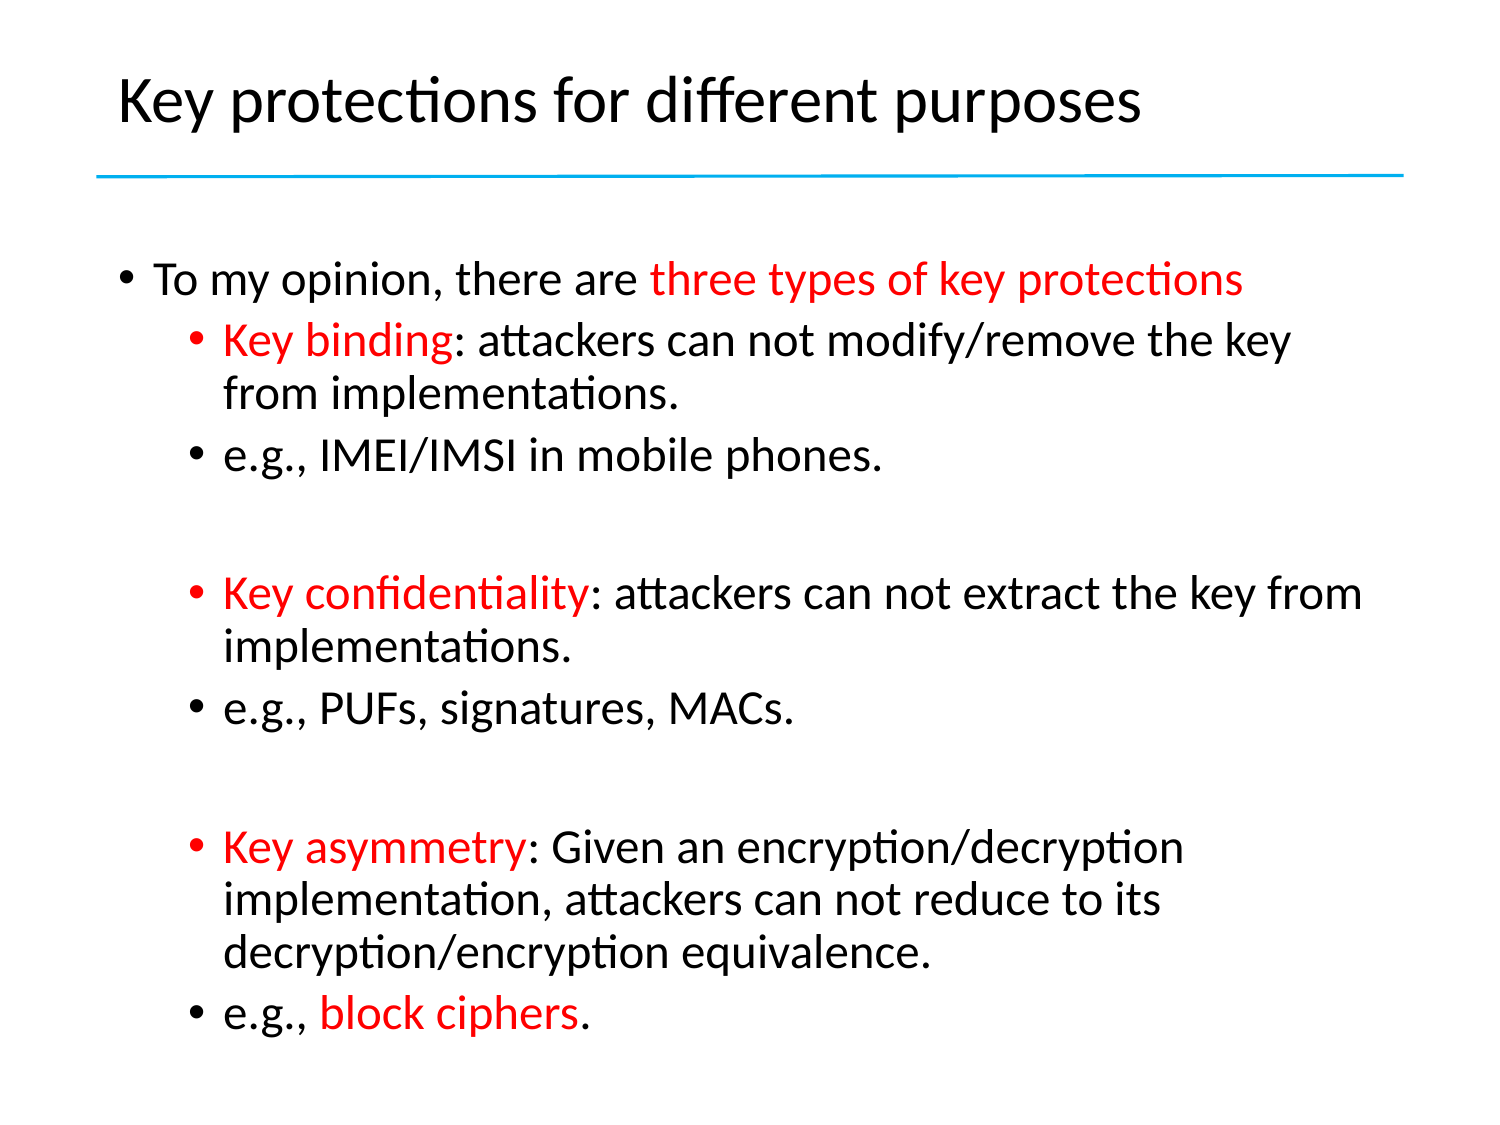

# Key protections for different purposes
To my opinion, there are three types of key protections
Key binding: attackers can not modify/remove the key from implementations.
e.g., IMEI/IMSI in mobile phones.

Key confidentiality: attackers can not extract the key from implementations.
e.g., PUFs, signatures, MACs.

Key asymmetry: Given an encryption/decryption implementation, attackers can not reduce to its decryption/encryption equivalence.
e.g., block ciphers.